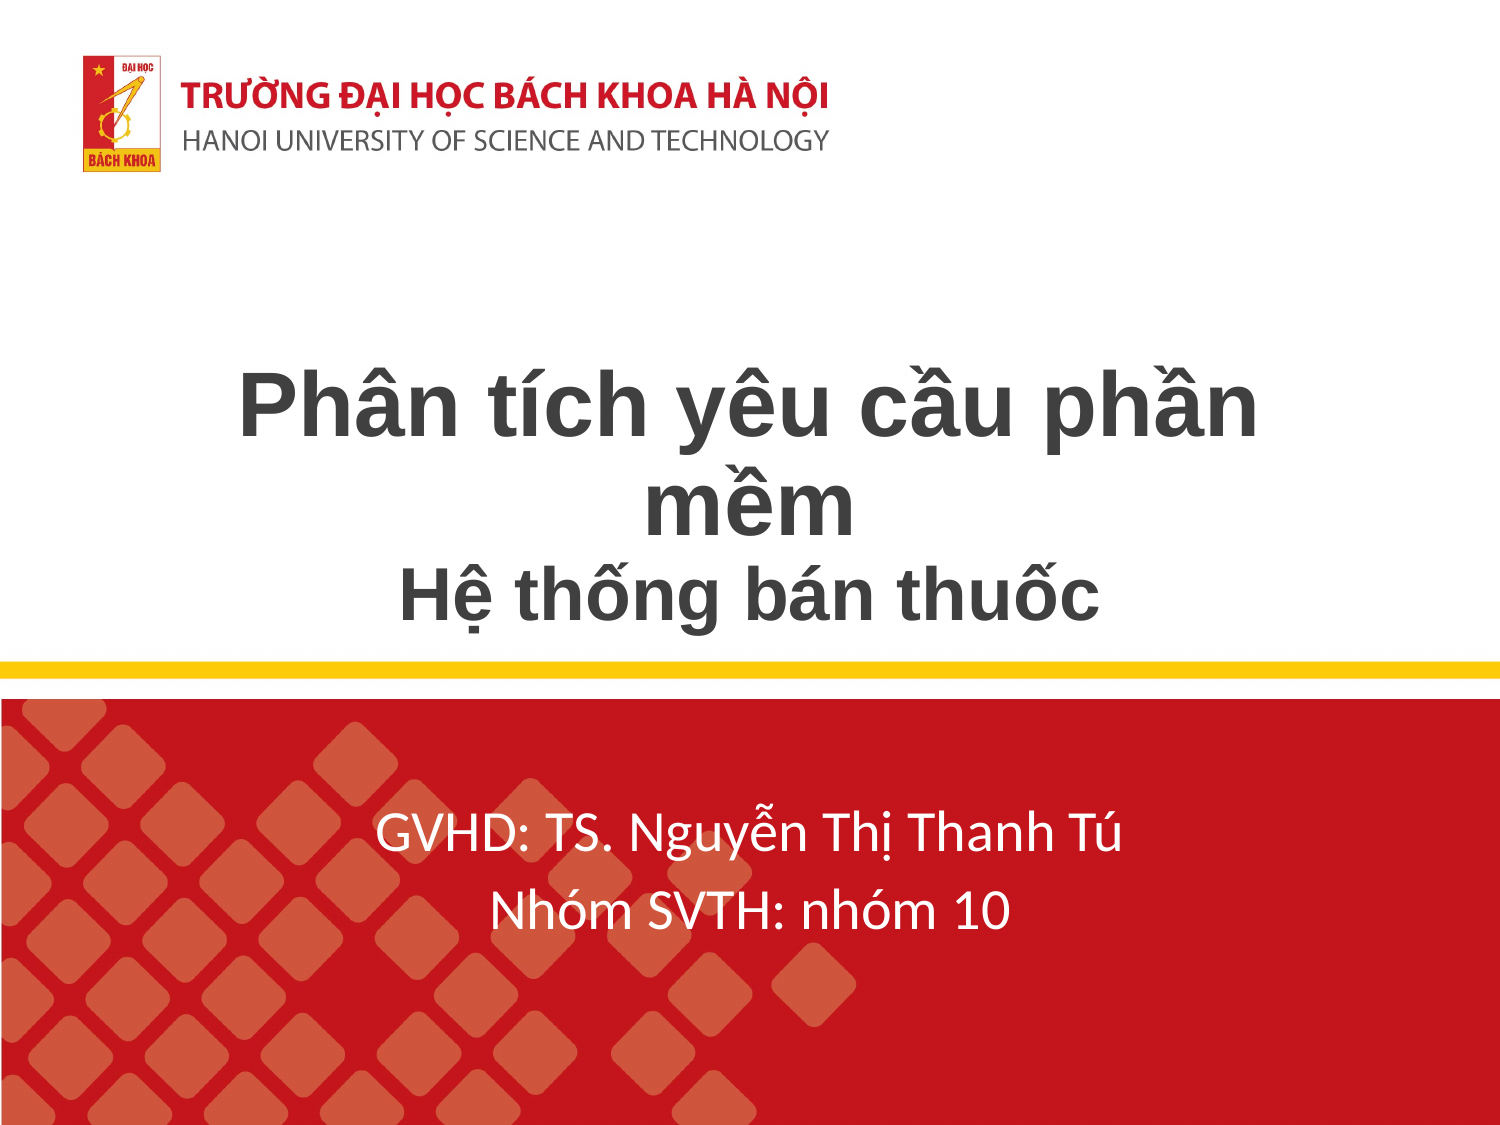

# Phân tích yêu cầu phần mềm Hệ thống bán thuốc

GVHD: TS. Nguyễn Thị Thanh Tú
Nhóm SVTH: nhóm 10